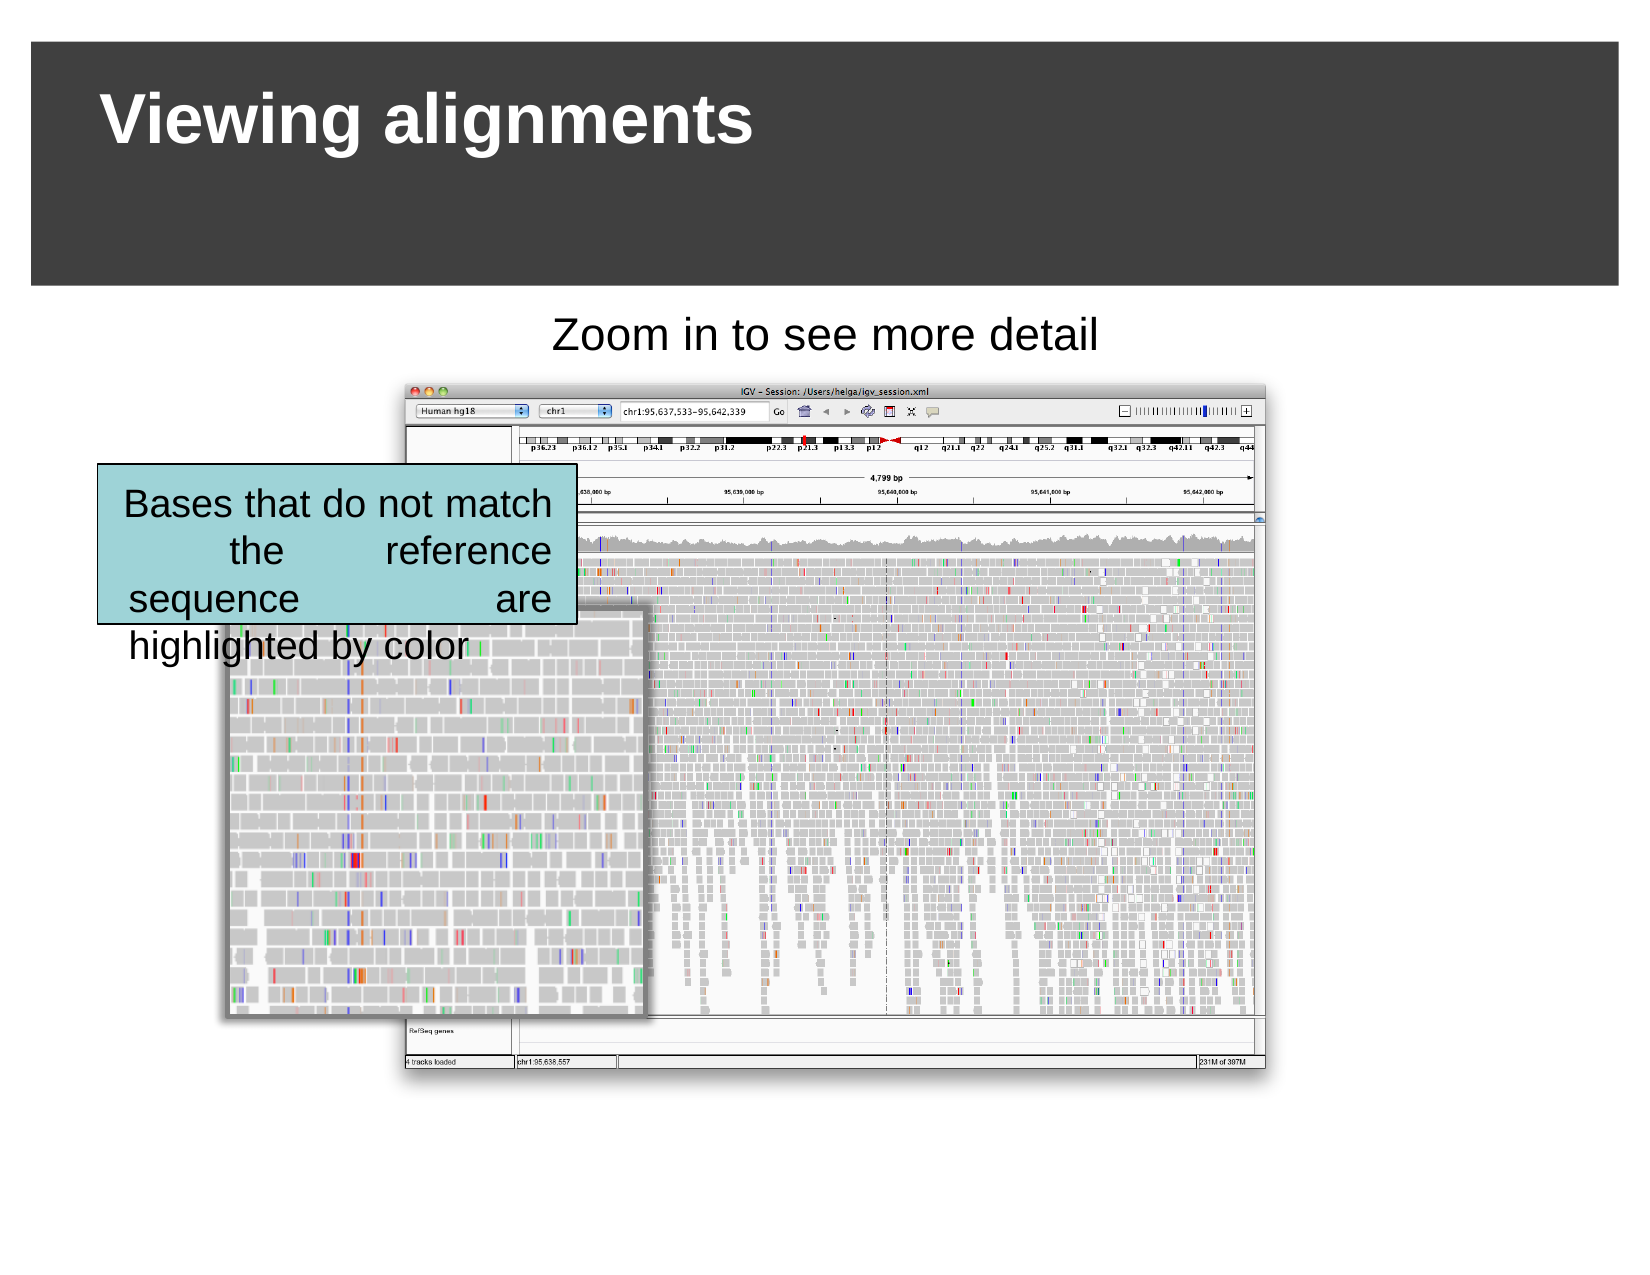

# Viewing alignments
Zoom in to see more detail

Bases that do not match  the reference sequence  are highlighted by color